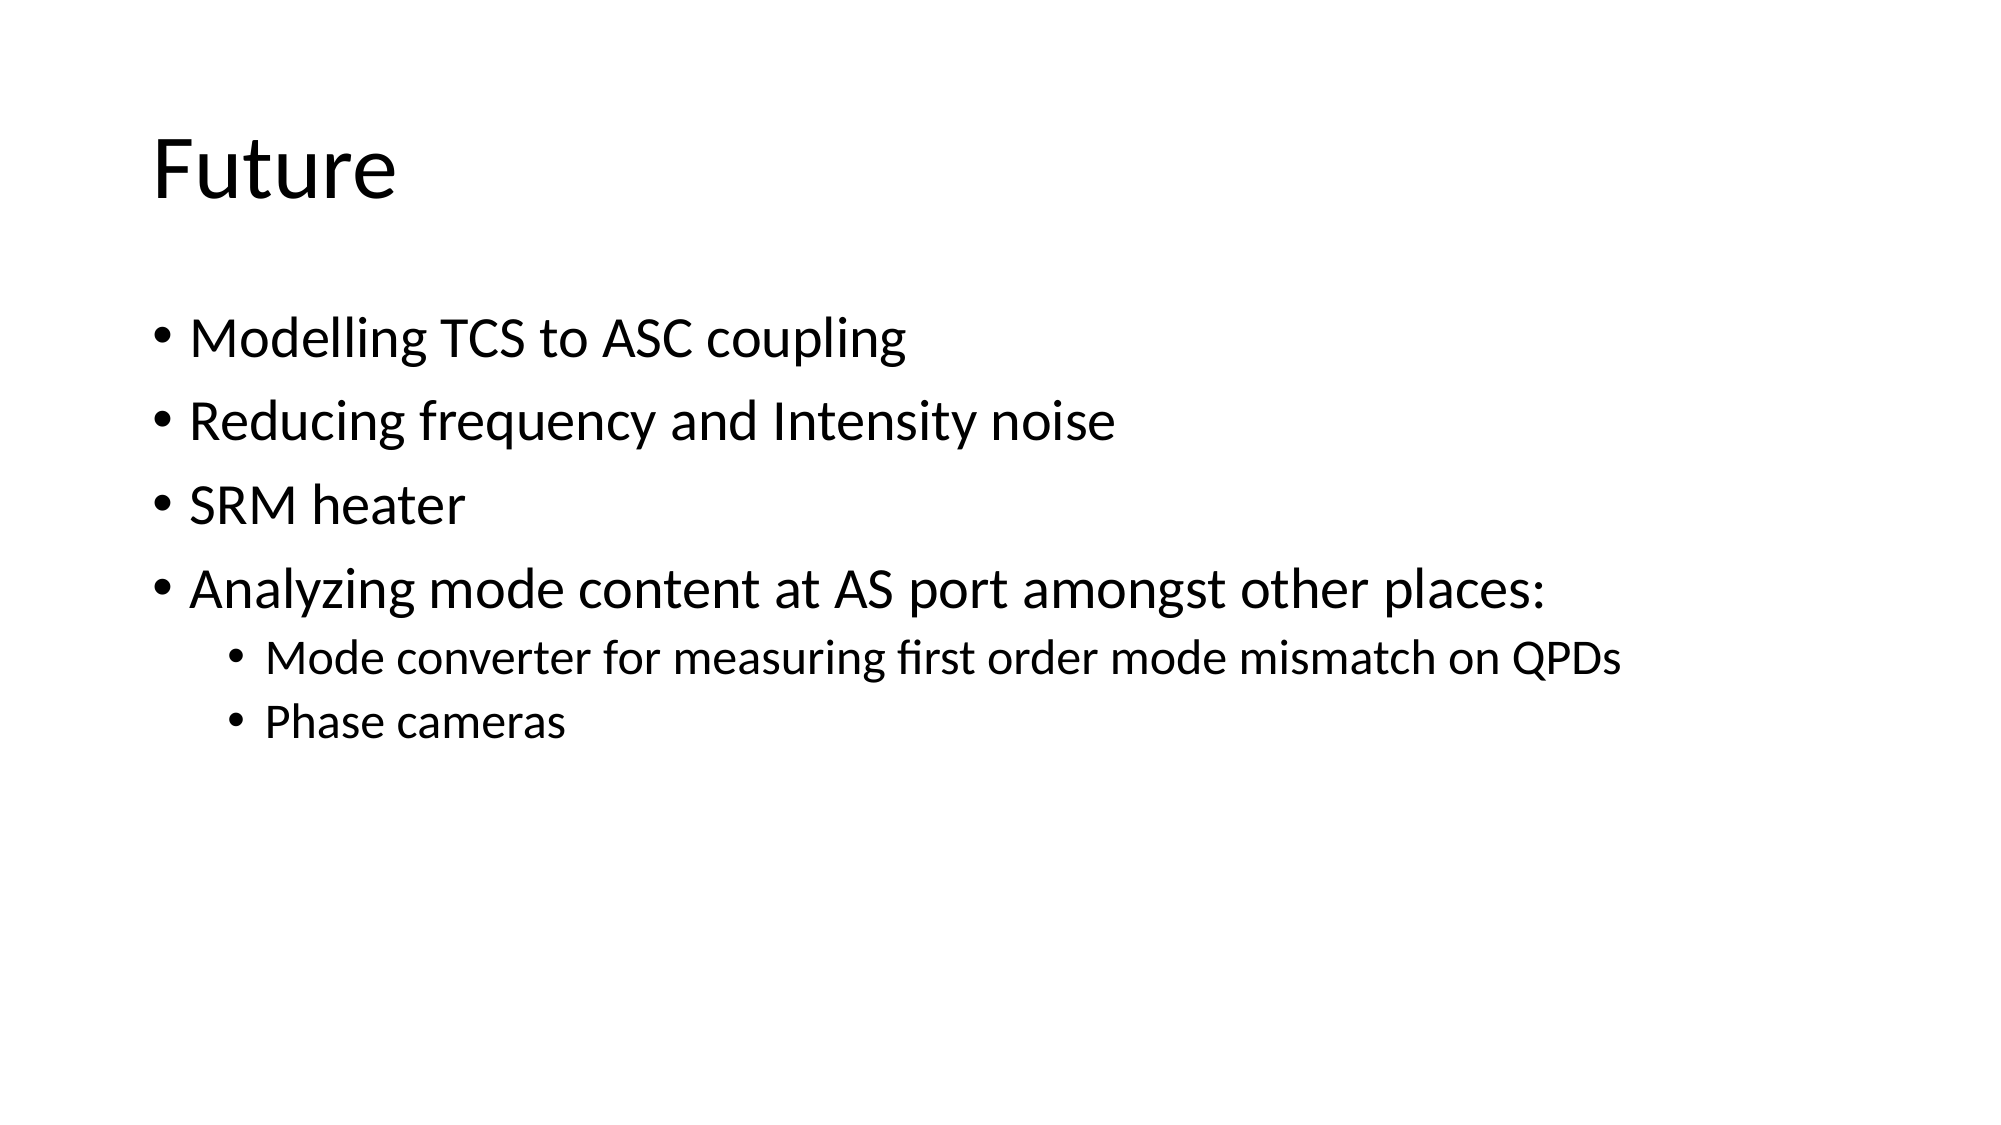

# Future
Modelling TCS to ASC coupling
Reducing frequency and Intensity noise
SRM heater
Analyzing mode content at AS port amongst other places:
Mode converter for measuring first order mode mismatch on QPDs
Phase cameras